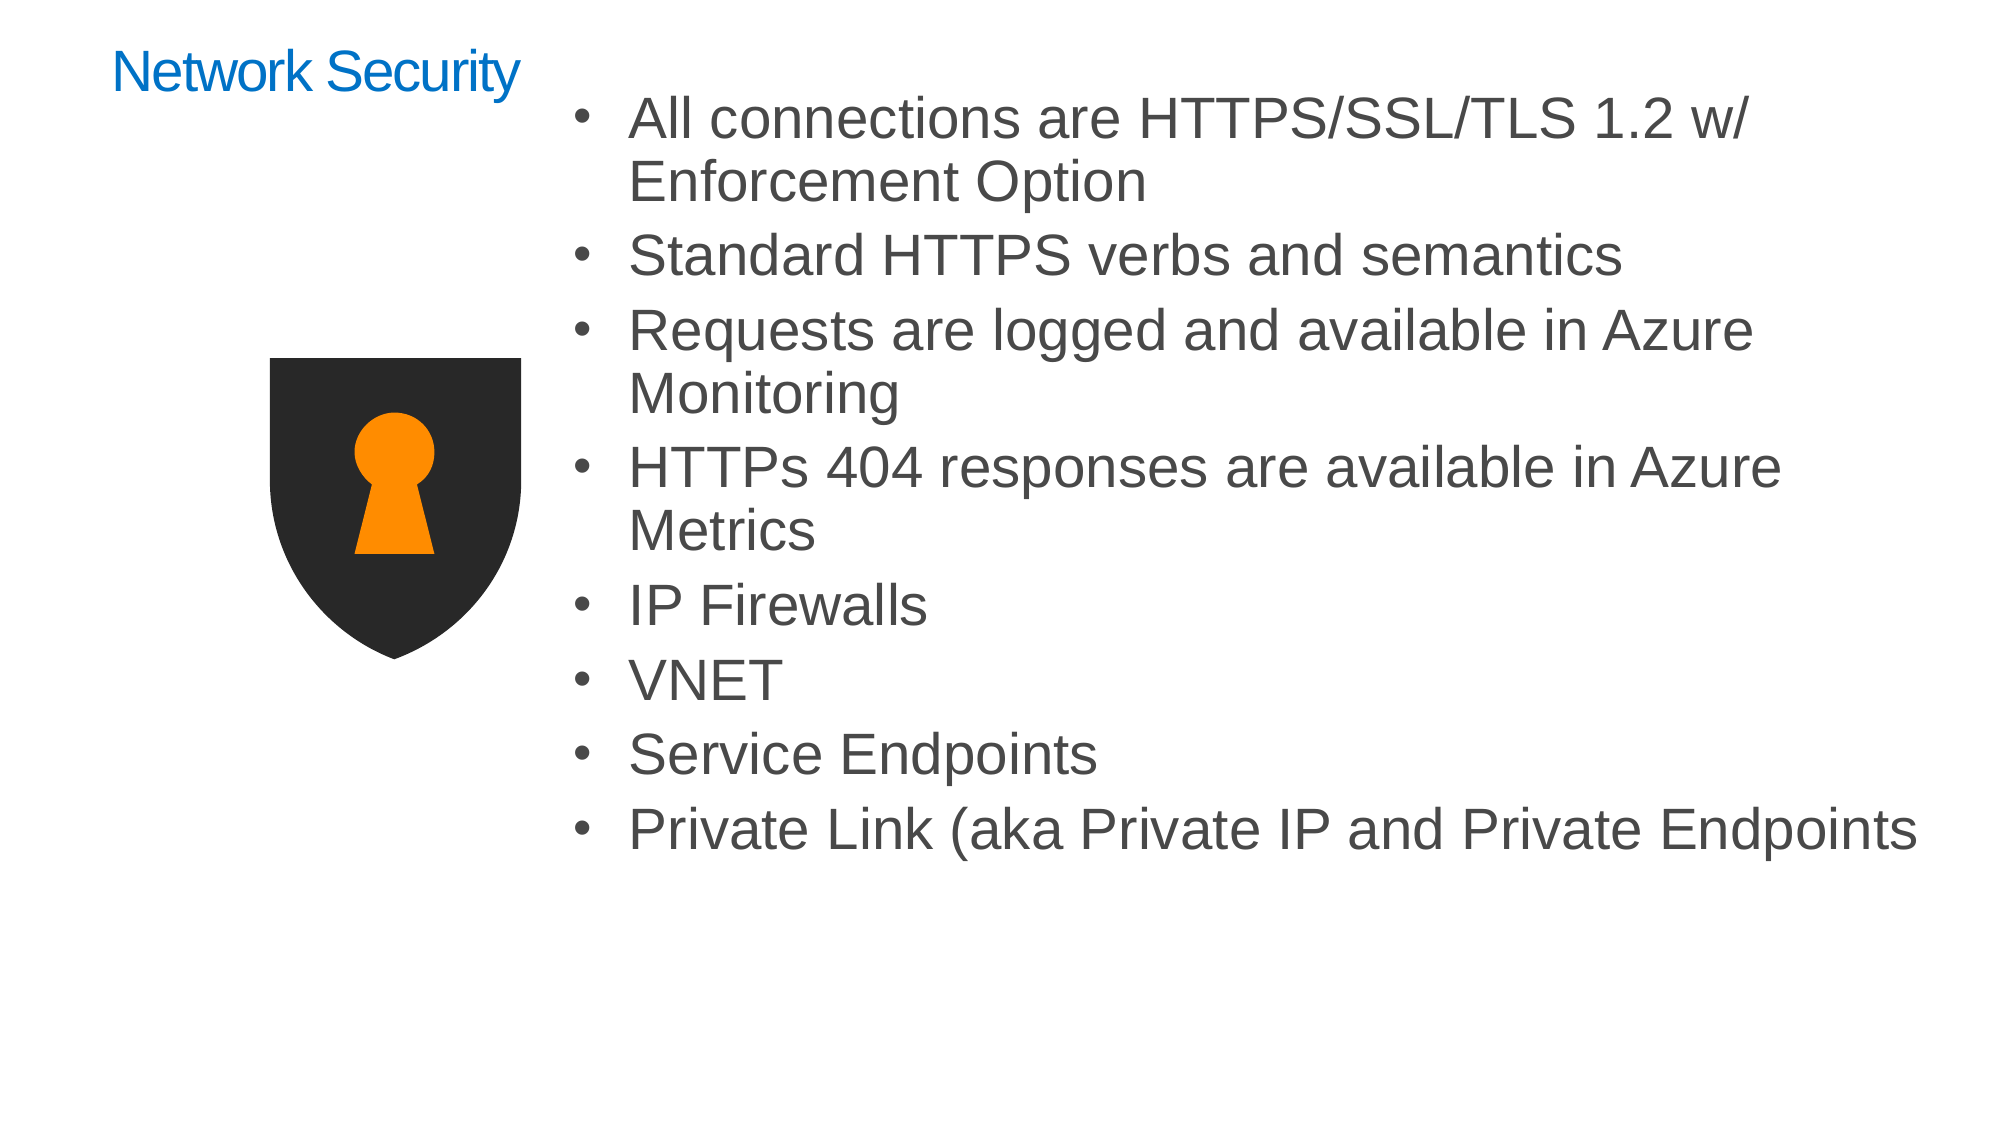

Network Security
All connections are HTTPS/SSL/TLS 1.2 w/ Enforcement Option
Standard HTTPS verbs and semantics
Requests are logged and available in Azure Monitoring
HTTPs 404 responses are available in Azure Metrics
IP Firewalls
VNET
Service Endpoints
Private Link (aka Private IP and Private Endpoints